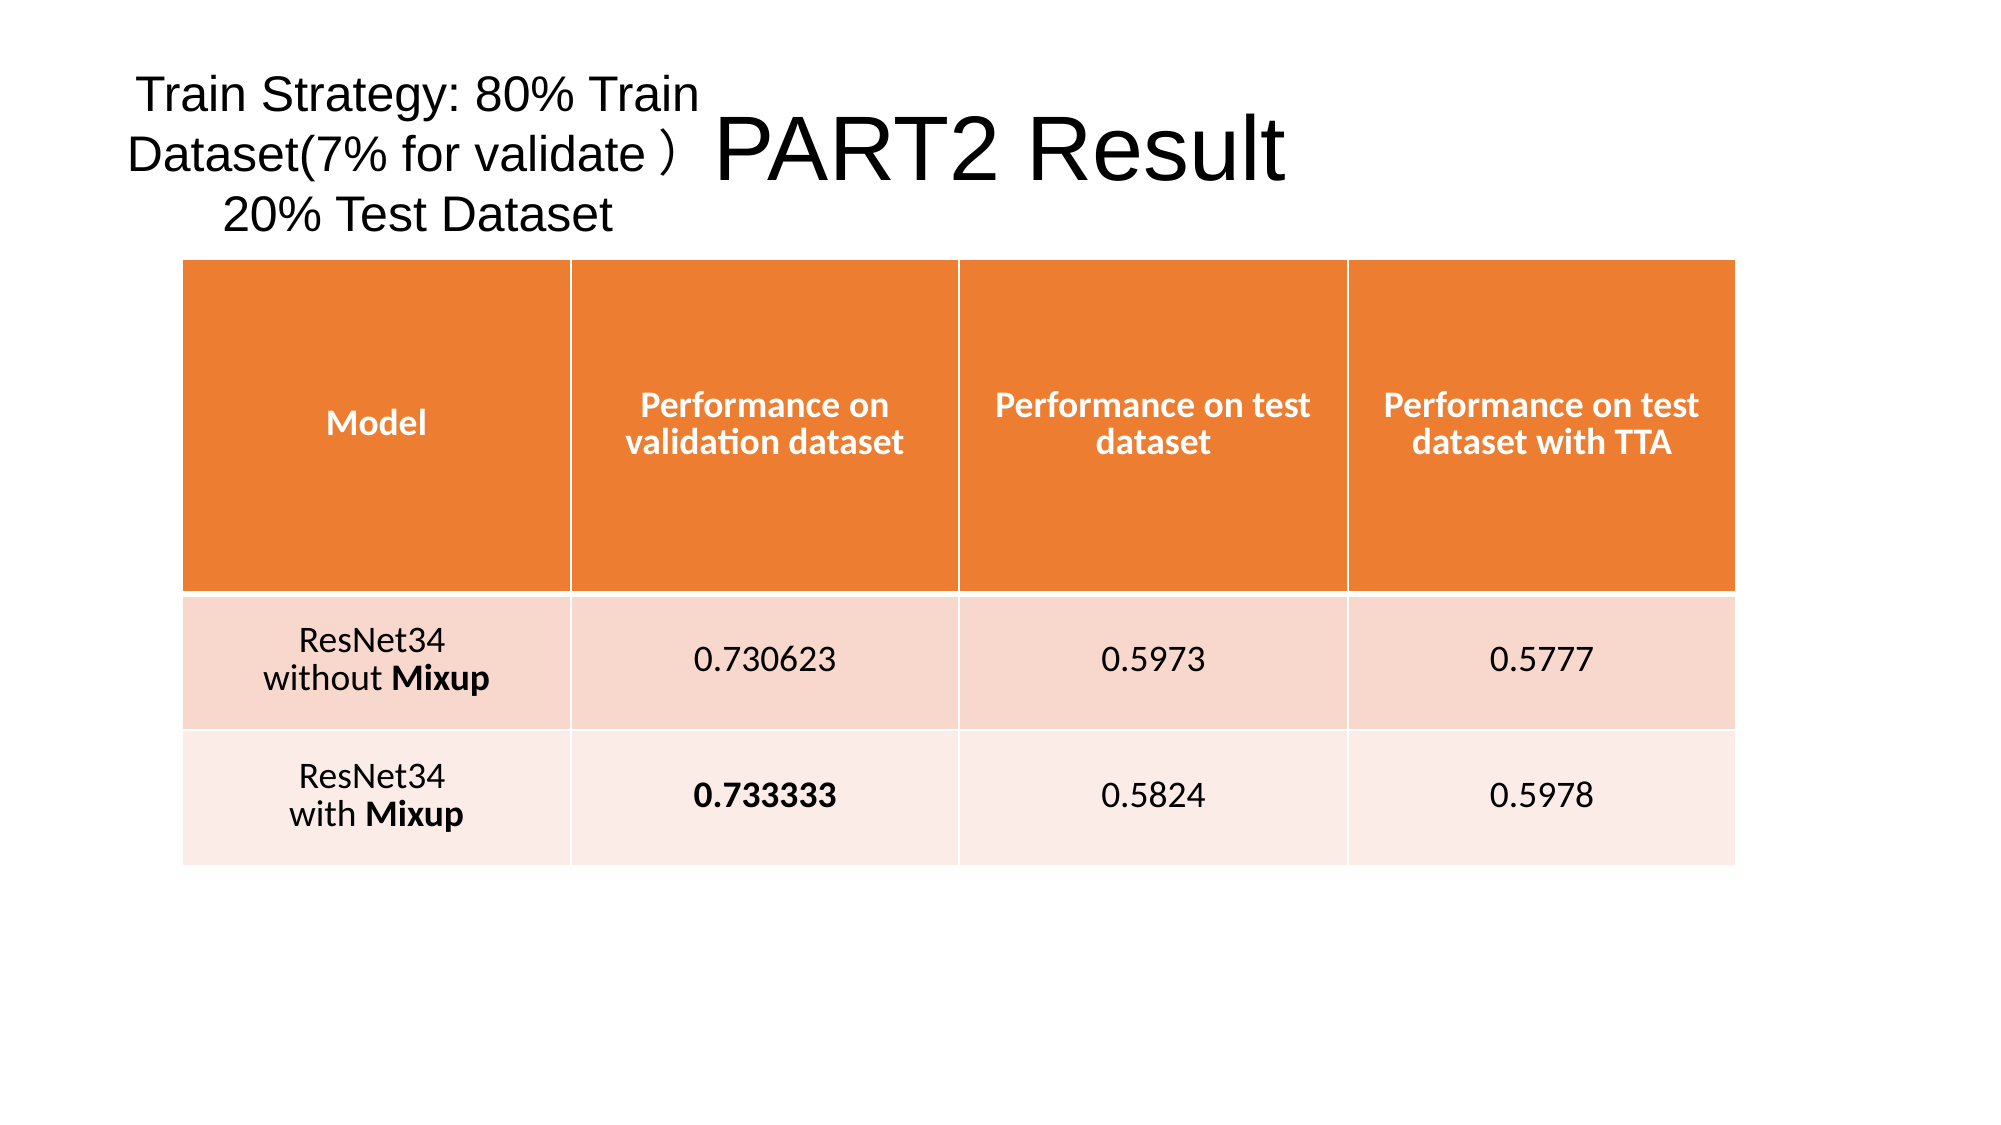

Train Strategy: 80% Train Dataset(7% for validate）
20% Test Dataset
PART2 Result
| Model | Performance on validation dataset | Performance on test dataset | Performance on test dataset with TTA |
| --- | --- | --- | --- |
| ResNet34 without Mixup | 0.730623 | 0.5973 | 0.5777 |
| ResNet34 with Mixup | 0.733333 | 0.5824 | 0.5978 |
.